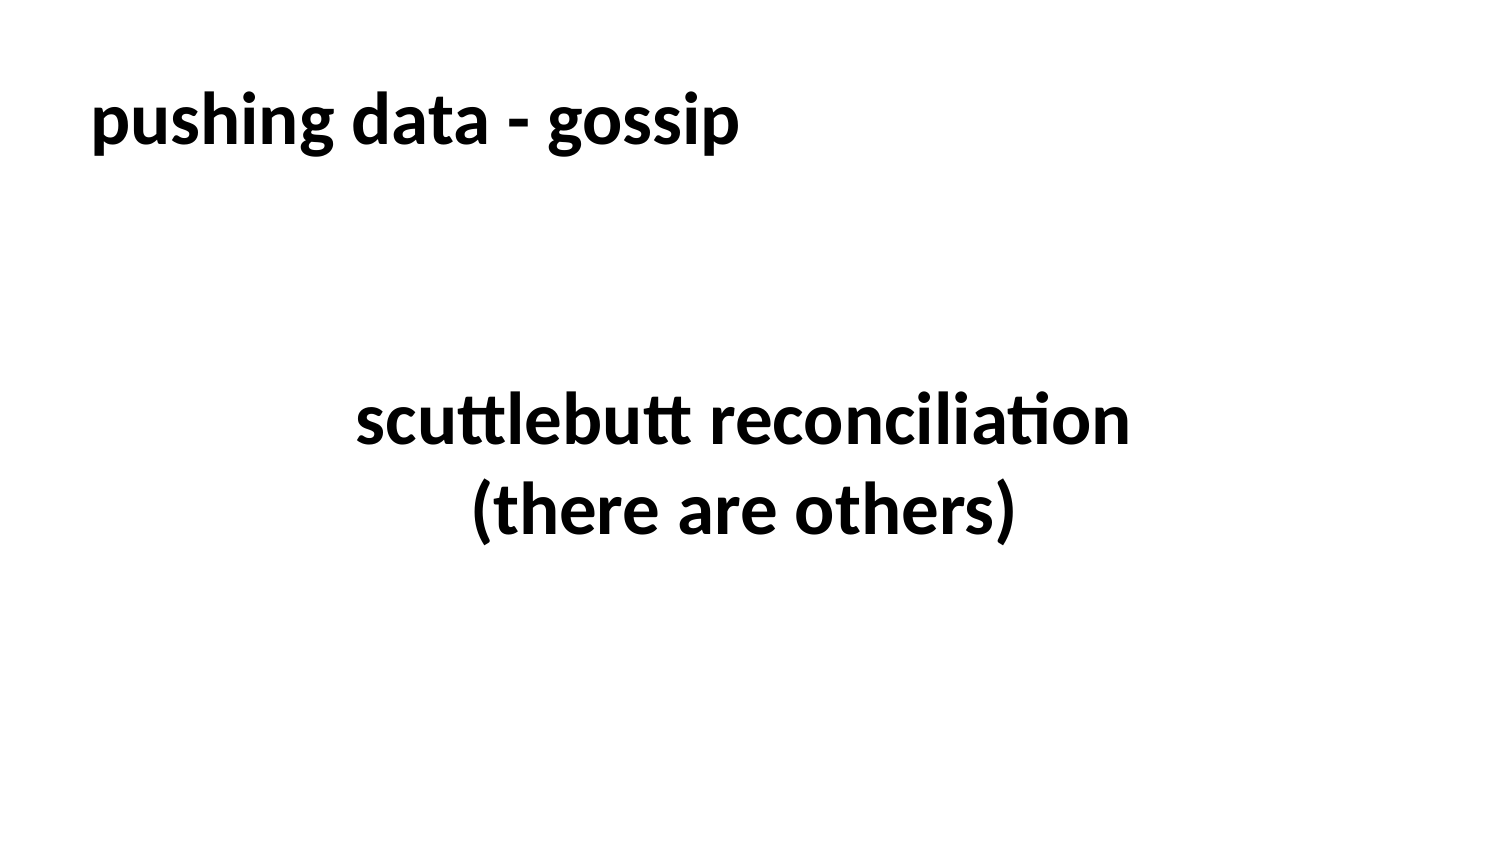

# pushing data - gossip
scuttlebutt reconciliation
(there are others)